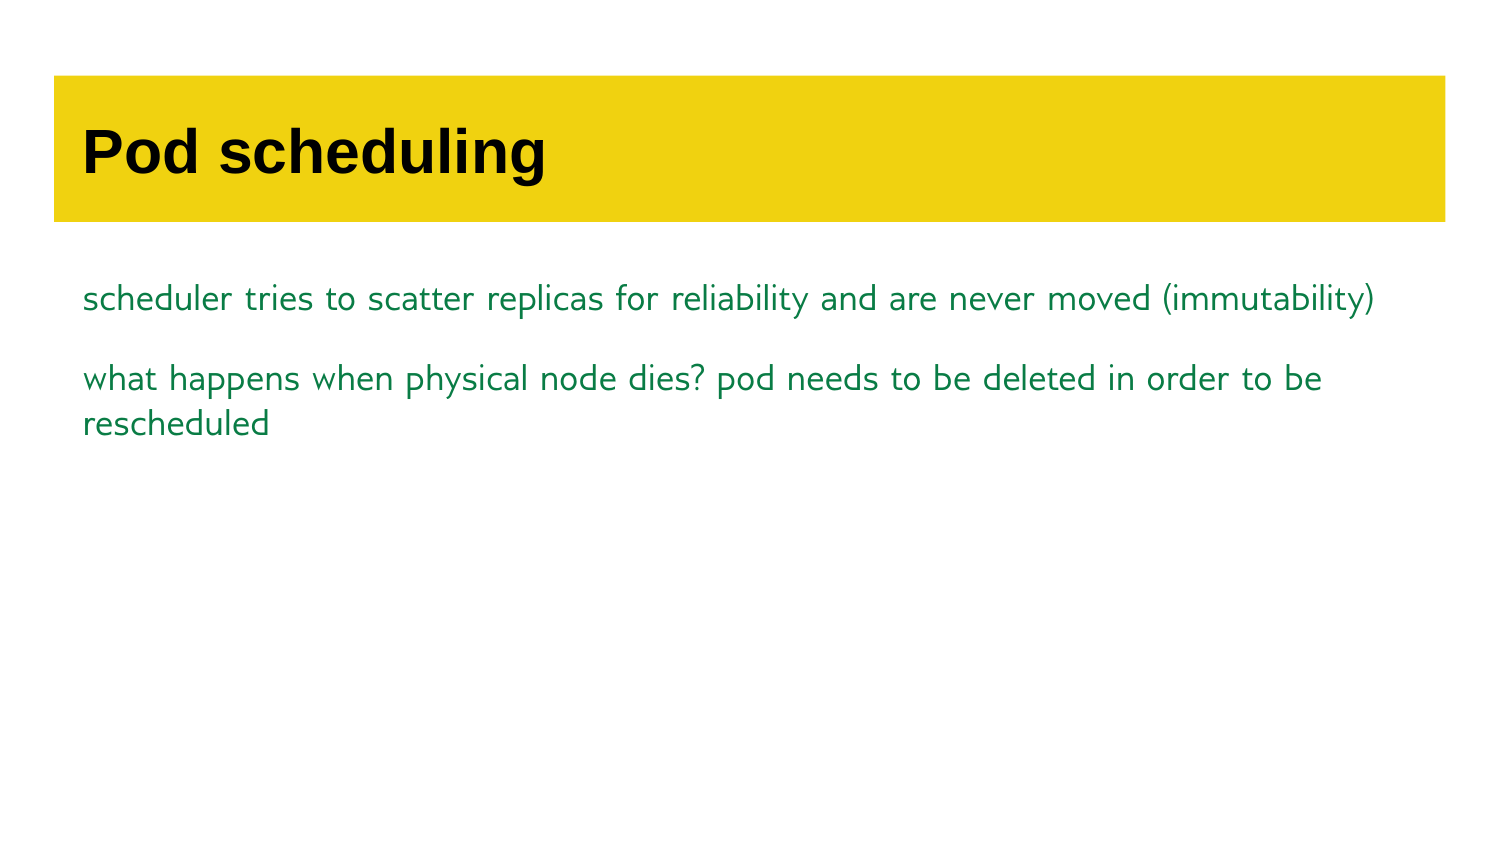

# Pod scheduling
scheduler tries to scatter replicas for reliability and are never moved (immutability)

what happens when physical node dies? pod needs to be deleted in order to be rescheduled